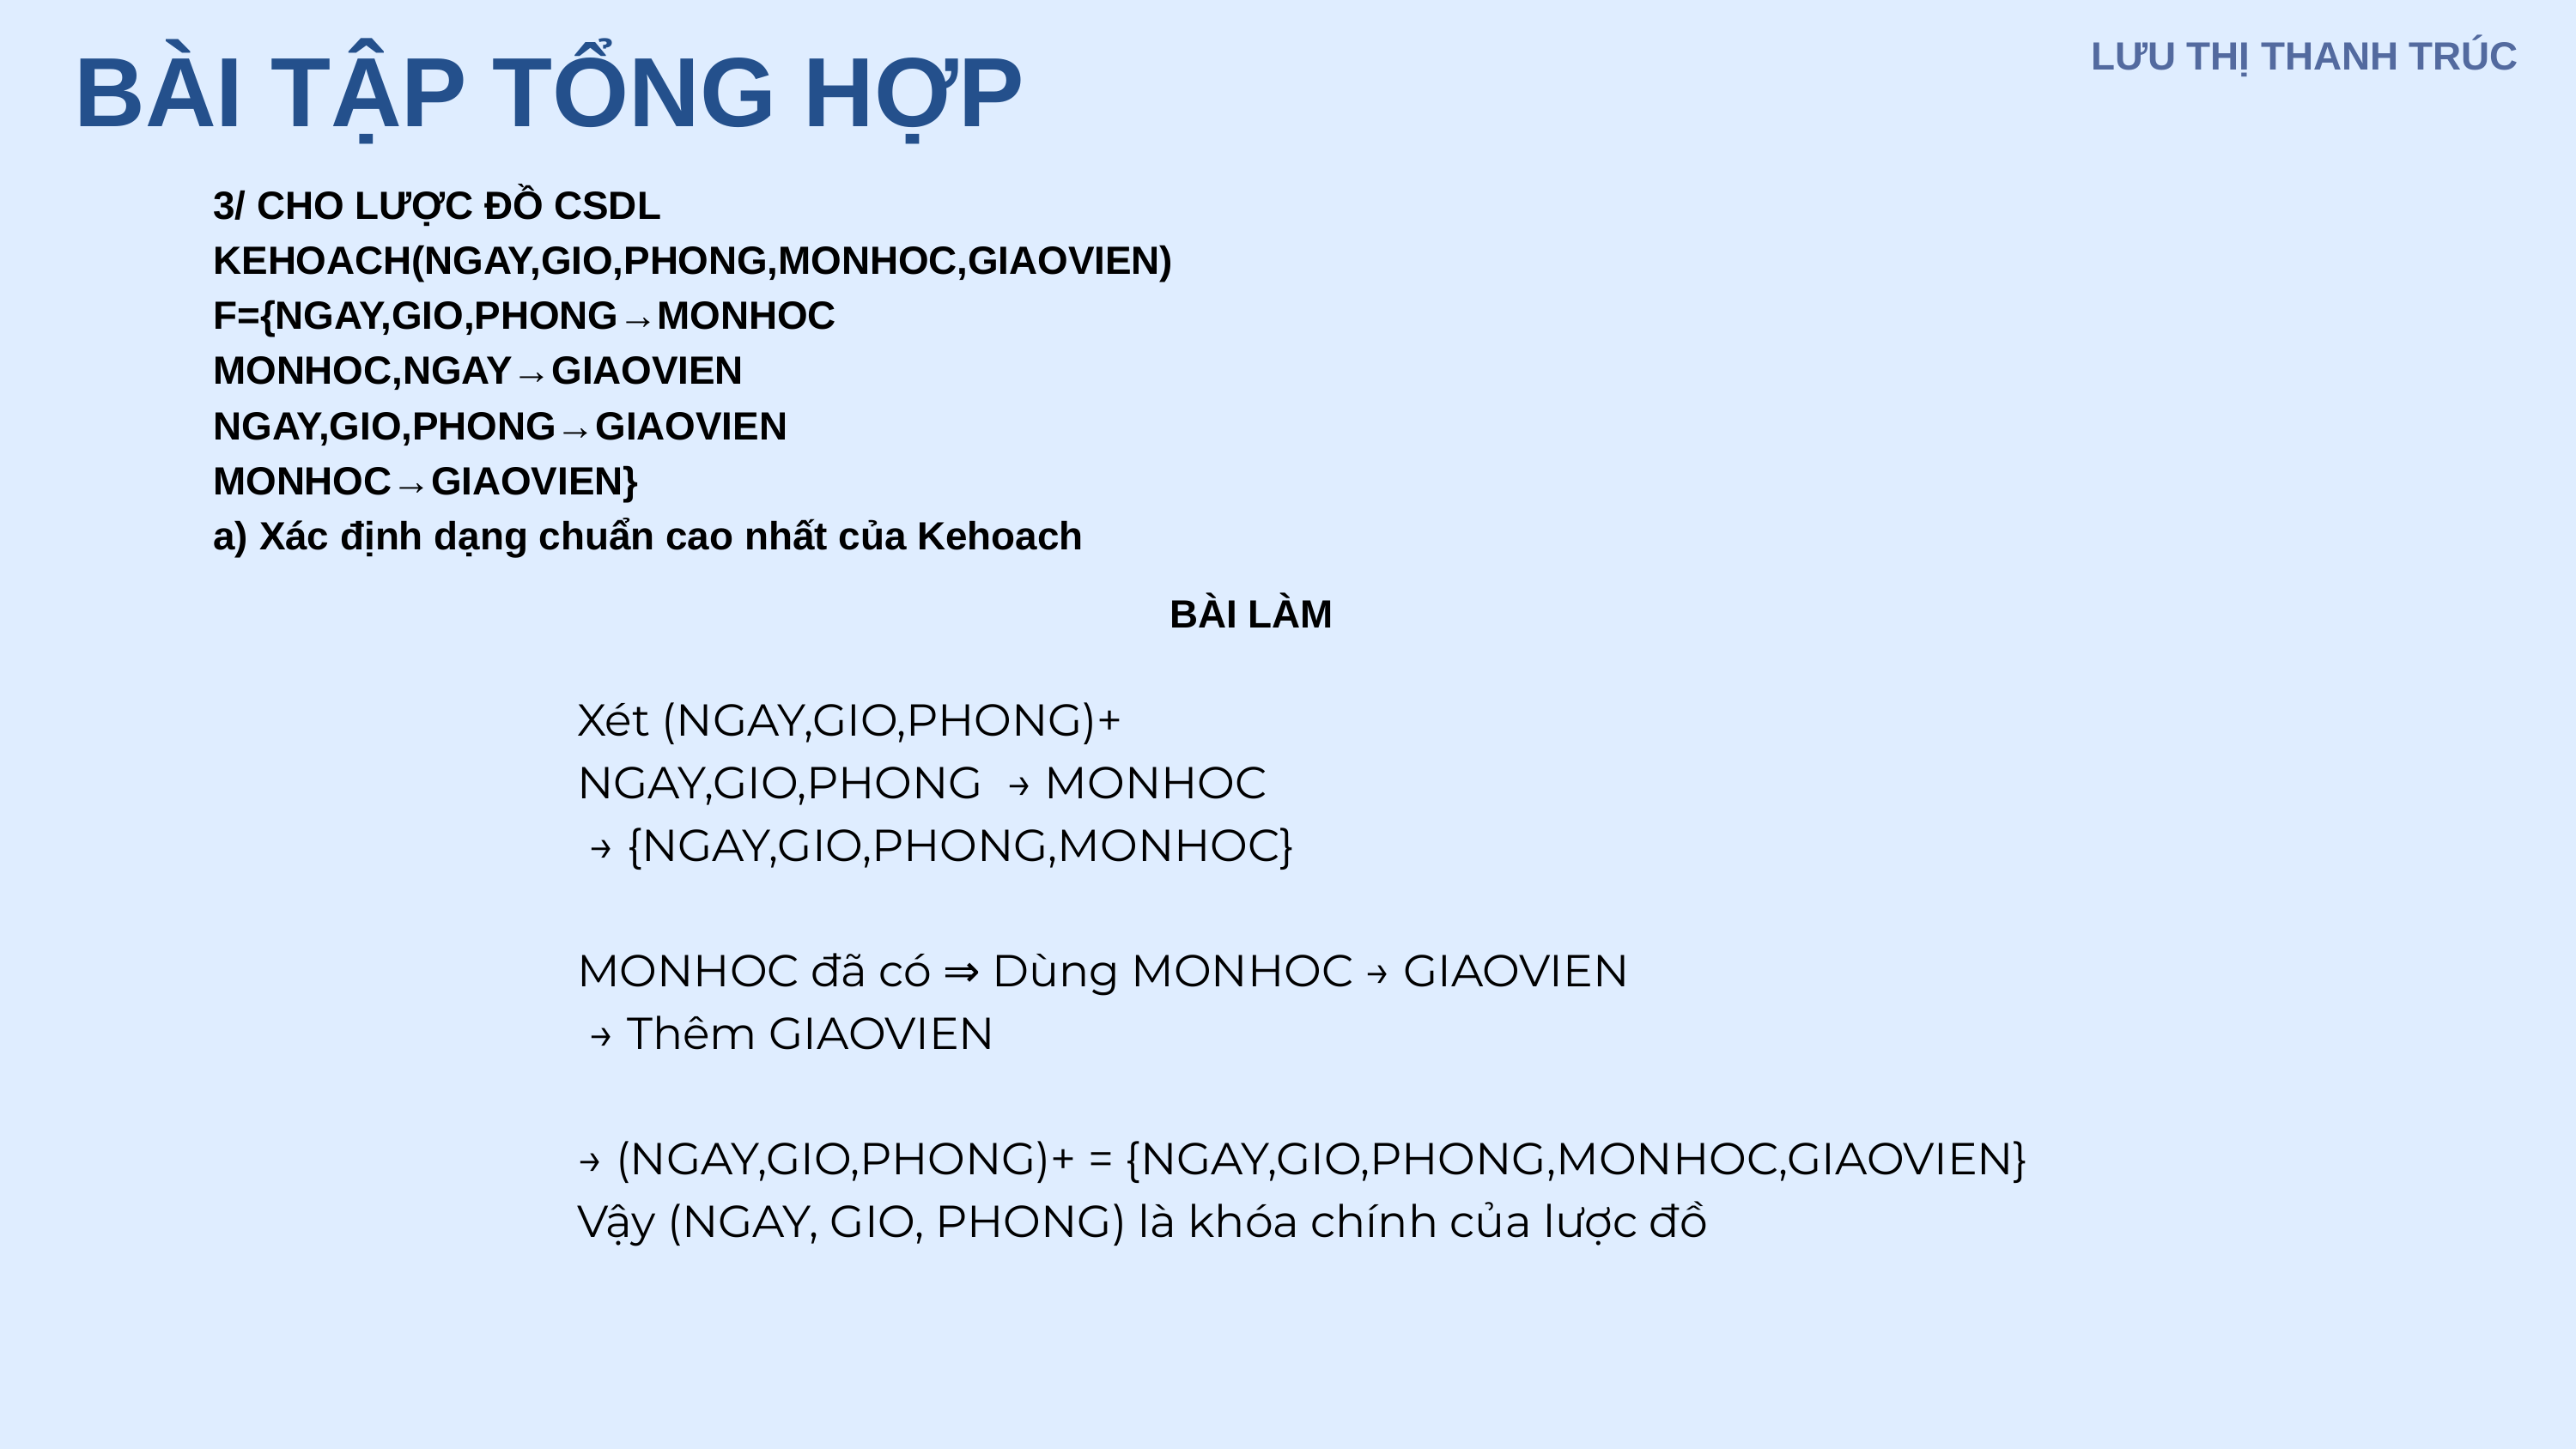

LƯU THỊ THANH TRÚC
 BÀI TẬP TỔNG HỢP
3/ CHO LƯỢC ĐỒ CSDL
KEHOACH(NGAY,GIO,PHONG,MONHOC,GIAOVIEN)
F={NGAY,GIO,PHONG→MONHOC
MONHOC,NGAY→GIAOVIEN
NGAY,GIO,PHONG→GIAOVIEN
MONHOC→GIAOVIEN}
a) Xác định dạng chuẩn cao nhất của Kehoach

BÀI LÀM
Xét (NGAY,GIO,PHONG)+
NGAY,GIO,PHONG  → MONHOC
 → {NGAY,GIO,PHONG,MONHOC}

MONHOC đã có ⇒ Dùng MONHOC → GIAOVIEN
 → Thêm GIAOVIEN

→ (NGAY,GIO,PHONG)+ = {NGAY,GIO,PHONG,MONHOC,GIAOVIEN}
Vậy (NGAY, GIO, PHONG) là khóa chính của lược đồ